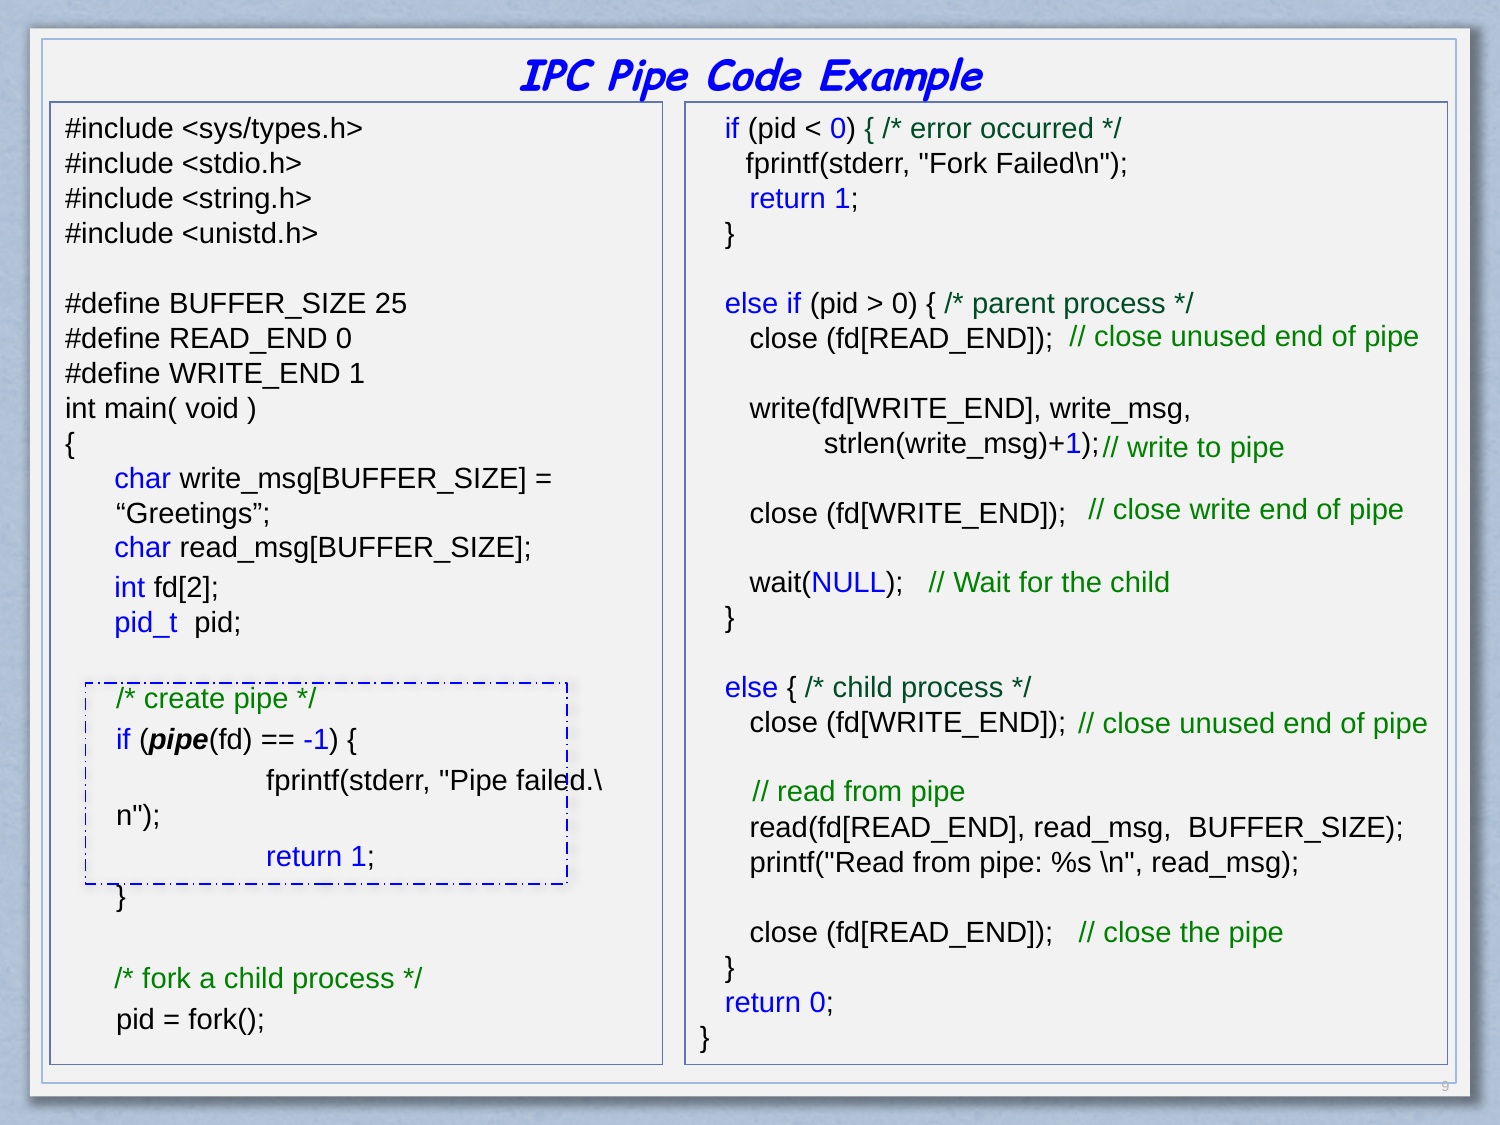

IPC Pipe Code Example
   if (pid < 0) { /* error occurred */
       fprintf(stderr, "Fork Failed\n");
      return 1;
   }

   else if (pid > 0) { /* parent process */
      close (fd[READ_END]);

      write(fd[WRITE_END], write_msg,
               strlen(write_msg)+1);

      close (fd[WRITE_END]);

      wait(NULL);   // Wait for the child
   }

   else { /* child process */
      close (fd[WRITE_END]);

      read(fd[READ_END], read_msg,  BUFFER_SIZE);
      printf("Read from pipe: %s \n", read_msg);

      close (fd[READ_END]);
   }
   return 0;
}

#include <sys/types.h>
#include <stdio.h>
#include <string.h>
#include <unistd.h>

#define BUFFER_SIZE 25
#define READ_END 0
#define WRITE_END 1
int main( void )
{
      char write_msg[BUFFER_SIZE] = “Greetings”;
      char read_msg[BUFFER_SIZE];
      int fd[2];
      pid_t  pid;

	/* create pipe */
	if (pipe(fd) == -1) {
		fprintf(stderr, "Pipe failed.\n");
		return 1;
	}

      /* fork a child process */
	pid = fork();
// close unused end of pipe
// write to pipe
// close write end of pipe

// close unused end of pipe
// read from pipe
// close the pipe
9